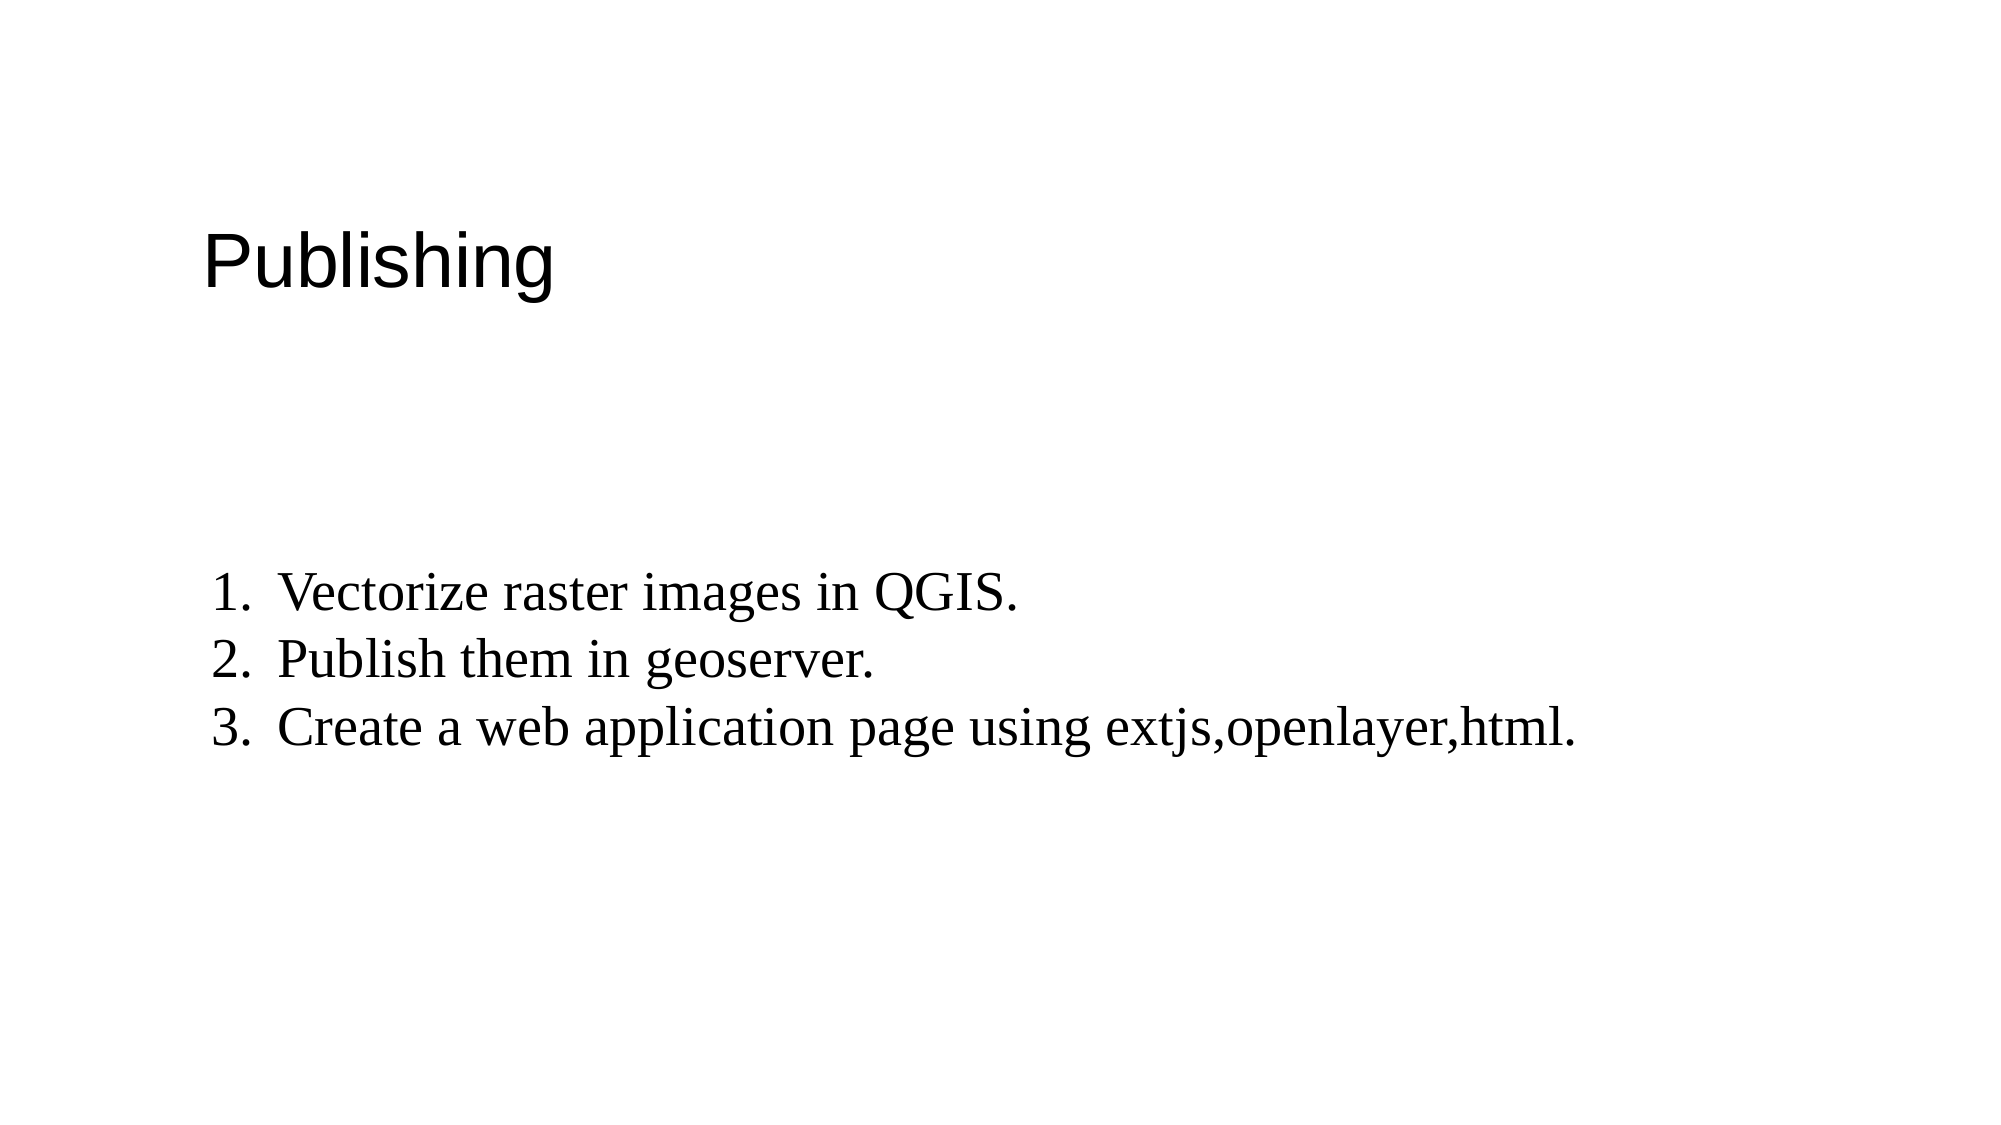

# Publishing
Vectorize raster images in QGIS.
Publish them in geoserver.
Create a web application page using extjs,openlayer,html.